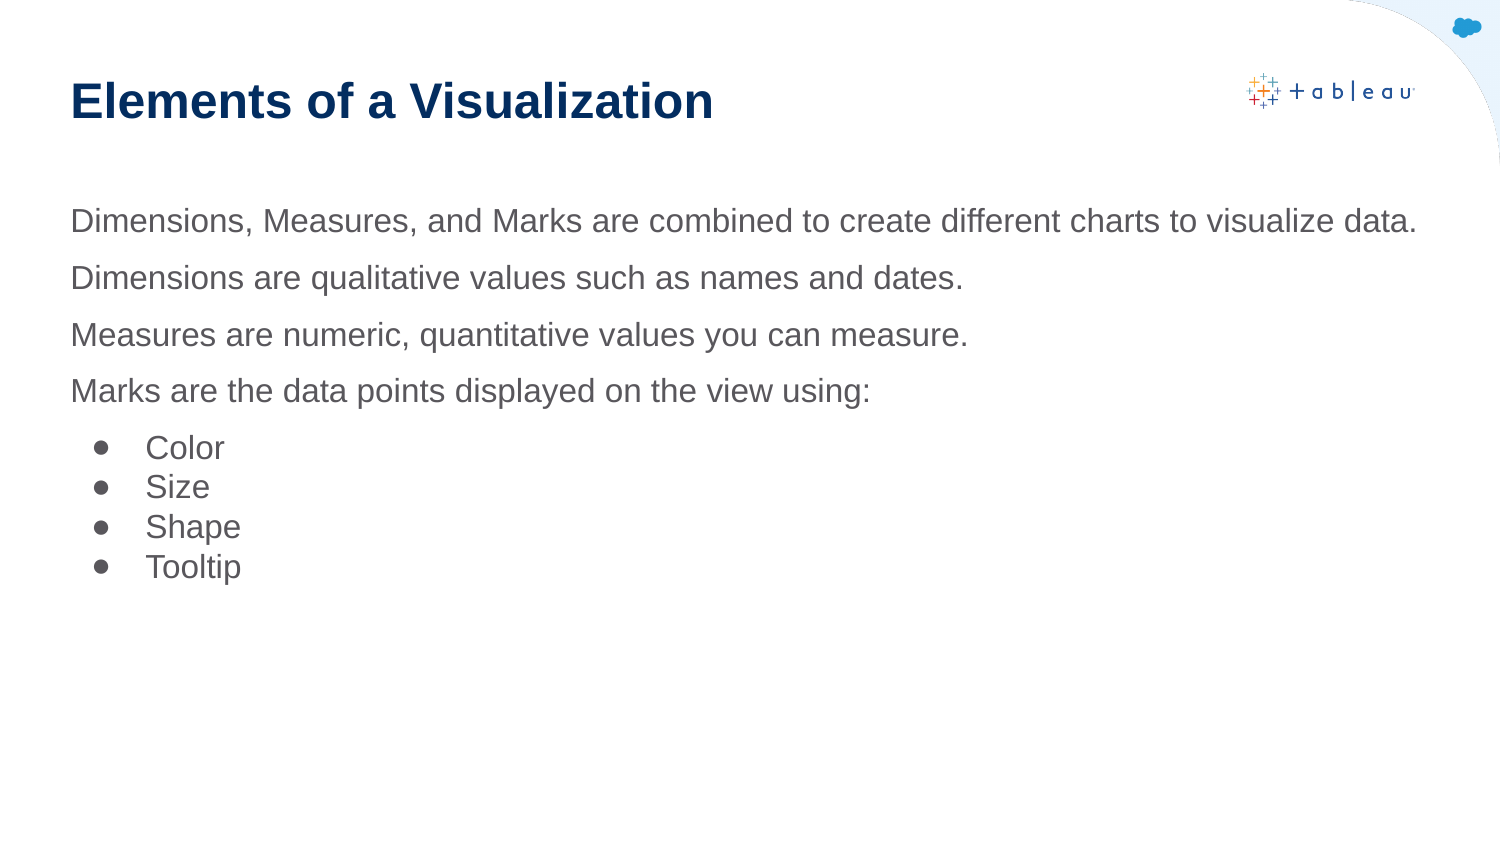

# Elements of a Visualization

Dimensions, Measures, and Marks are combined to create different charts to visualize data.
Dimensions are qualitative values such as names and dates.
Measures are numeric, quantitative values you can measure.
Marks are the data points displayed on the view using:
Color
Size
Shape
Tooltip